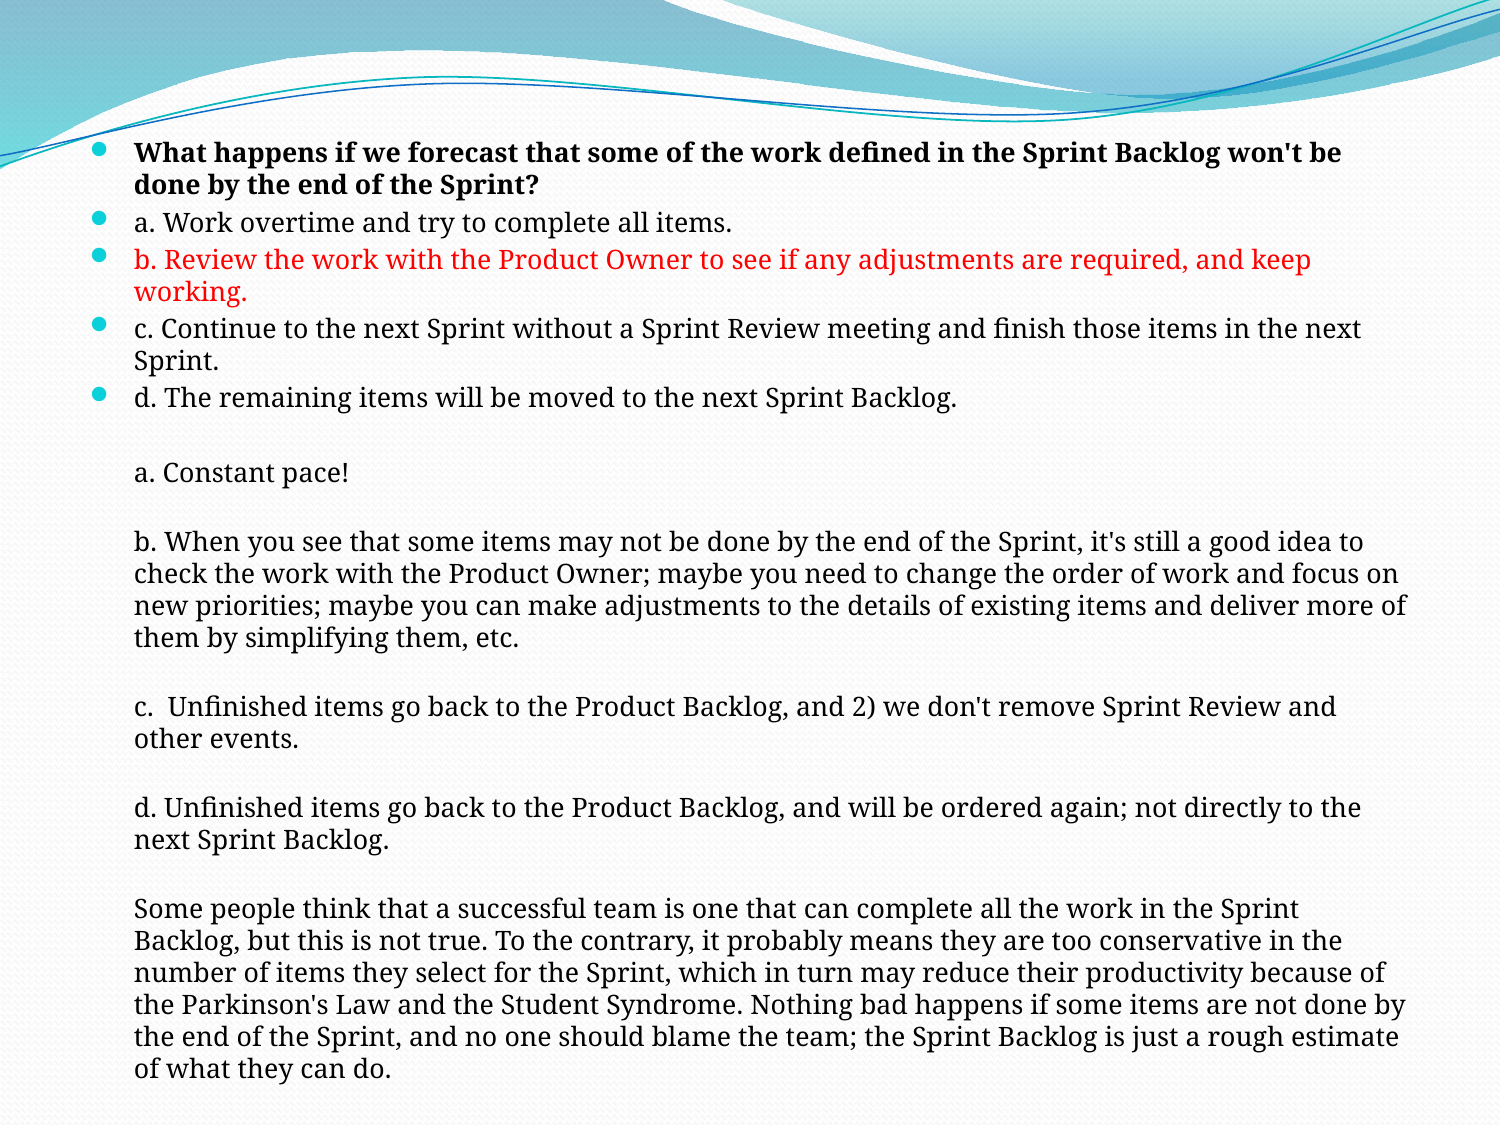

What happens if we forecast that some of the work defined in the Sprint Backlog won't be done by the end of the Sprint?
a. Work overtime and try to complete all items.
b. Review the work with the Product Owner to see if any adjustments are required, and keep working.
c. Continue to the next Sprint without a Sprint Review meeting and finish those items in the next Sprint.
d. The remaining items will be moved to the next Sprint Backlog.

	a. Constant pace!
b. When you see that some items may not be done by the end of the Sprint, it's still a good idea to check the work with the Product Owner; maybe you need to change the order of work and focus on new priorities; maybe you can make adjustments to the details of existing items and deliver more of them by simplifying them, etc.
c.  Unfinished items go back to the Product Backlog, and 2) we don't remove Sprint Review and other events.
d. Unfinished items go back to the Product Backlog, and will be ordered again; not directly to the next Sprint Backlog.
Some people think that a successful team is one that can complete all the work in the Sprint Backlog, but this is not true. To the contrary, it probably means they are too conservative in the number of items they select for the Sprint, which in turn may reduce their productivity because of the Parkinson's Law and the Student Syndrome. Nothing bad happens if some items are not done by the end of the Sprint, and no one should blame the team; the Sprint Backlog is just a rough estimate of what they can do.